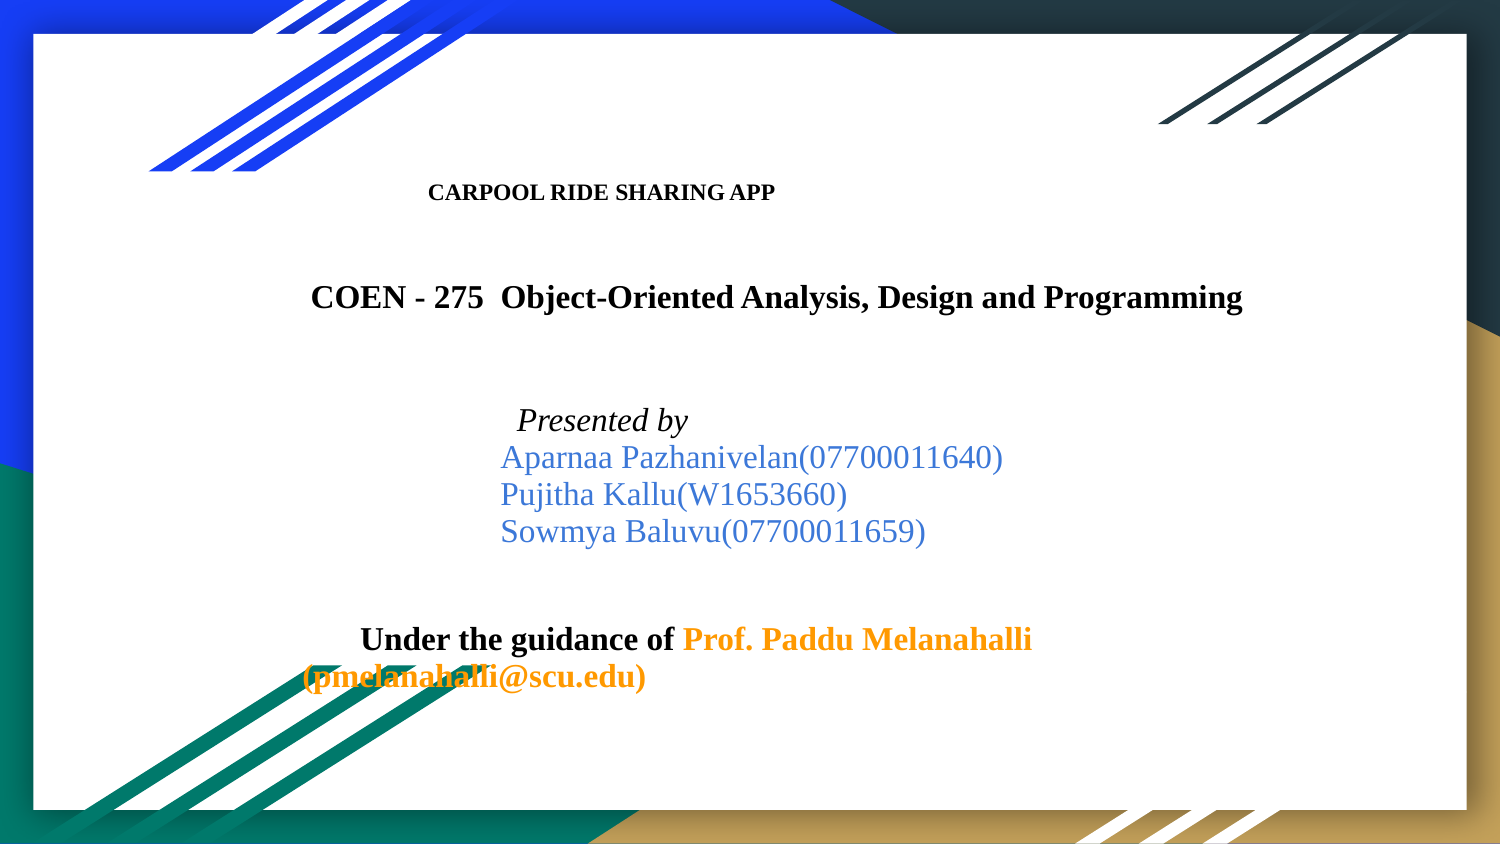

# CARPOOL RIDE SHARING APP

 COEN - 275  Object-Oriented Analysis, Design and Programming

                          Presented by
                        Aparnaa Pazhanivelan(07700011640)
                        Pujitha Kallu(W1653660)
                        Sowmya Baluvu(07700011659)

       Under the guidance of Prof. Paddu Melanahalli      (pmelanahalli@scu.edu)